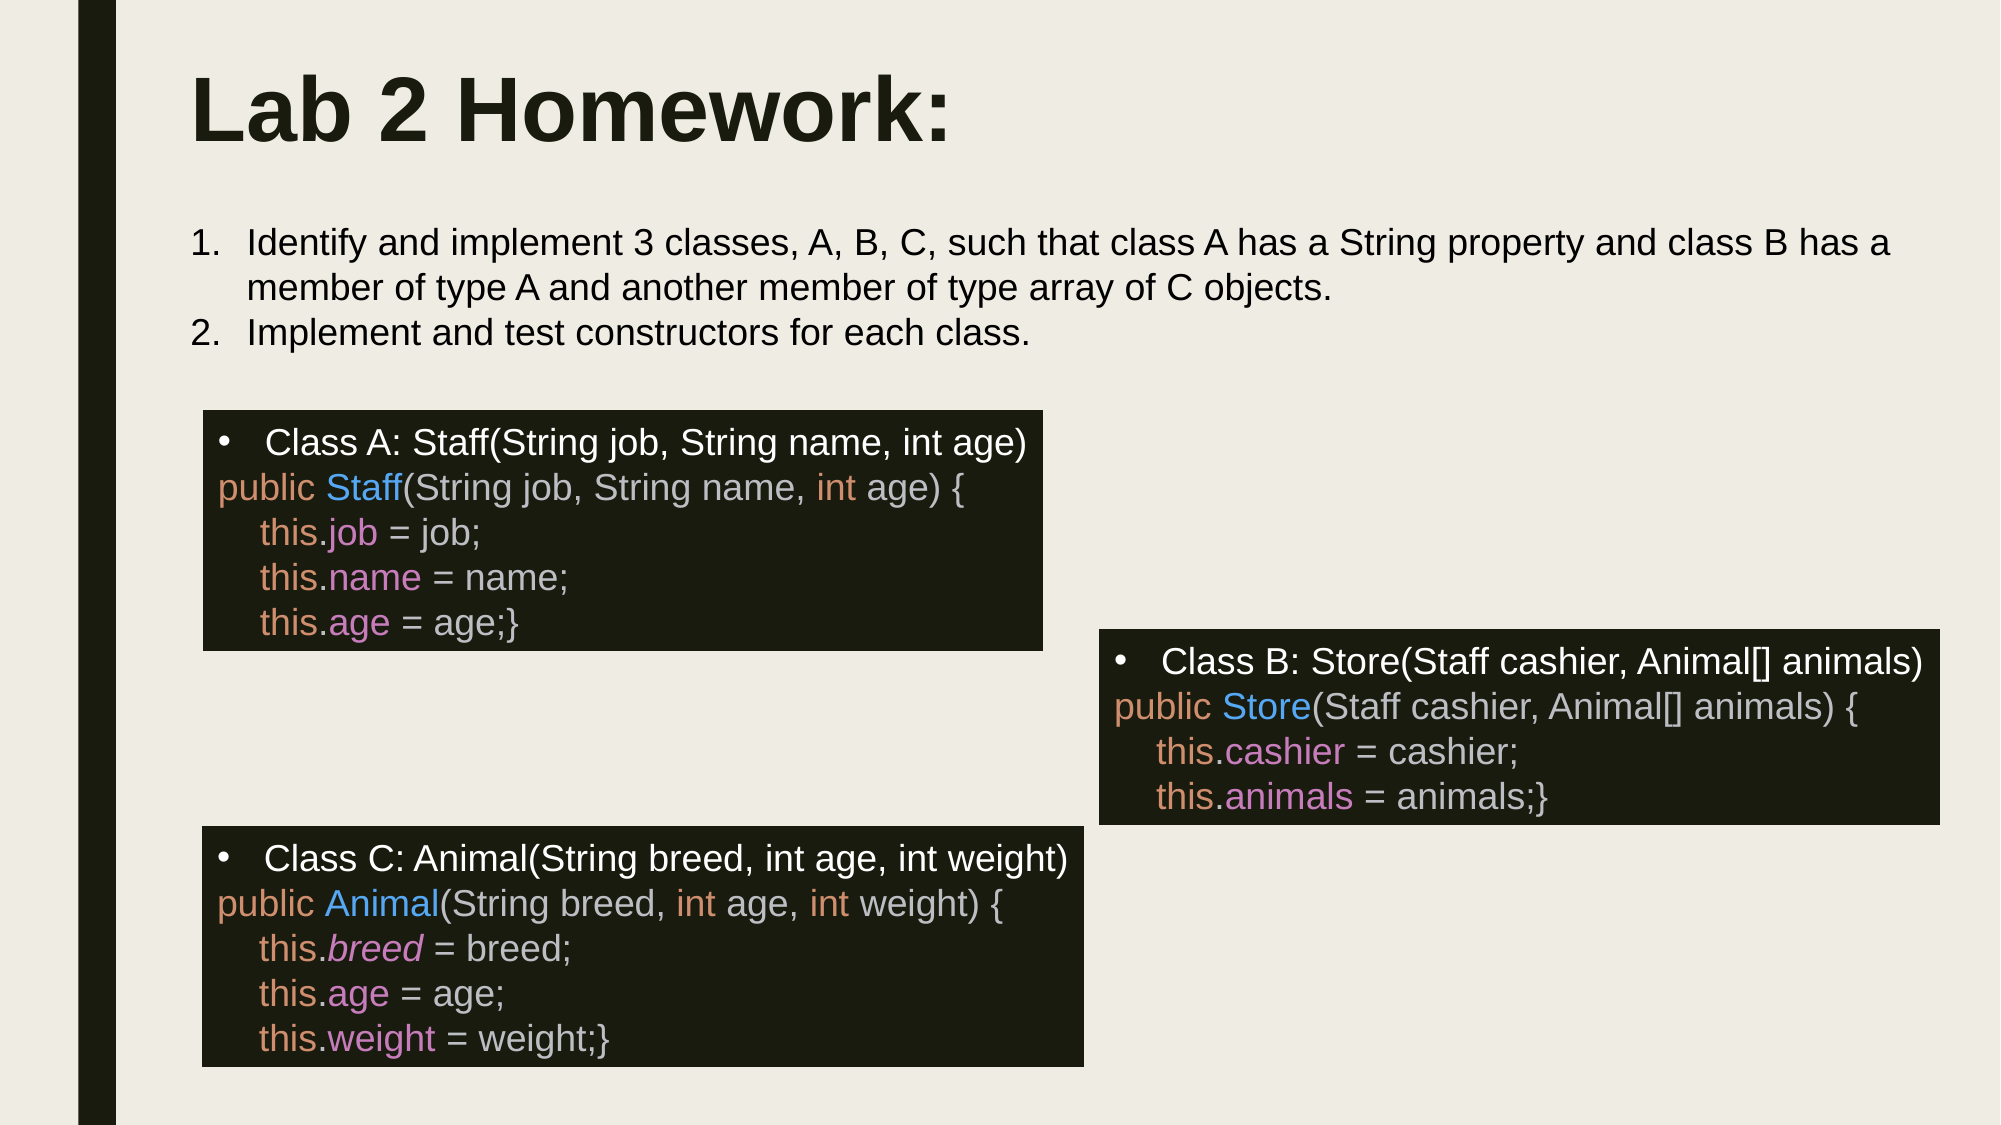

# Lab 2 Homework:
Identify and implement 3 classes, A, B, C, such that class A has a String property and class B has a member of type A and another member of type array of C objects.
Implement and test constructors for each class.
Class A: Staff(String job, String name, int age)
public Staff(String job, String name, int age) {
    this.job = job;
    this.name = name;
    this.age = age;}
Class B: Store(Staff cashier, Animal[] animals)
public Store(Staff cashier, Animal[] animals) {
    this.cashier = cashier;
    this.animals = animals;}
Class C: Animal(String breed, int age, int weight)
public Animal(String breed, int age, int weight) {
    this.breed = breed;
    this.age = age;
    this.weight = weight;}